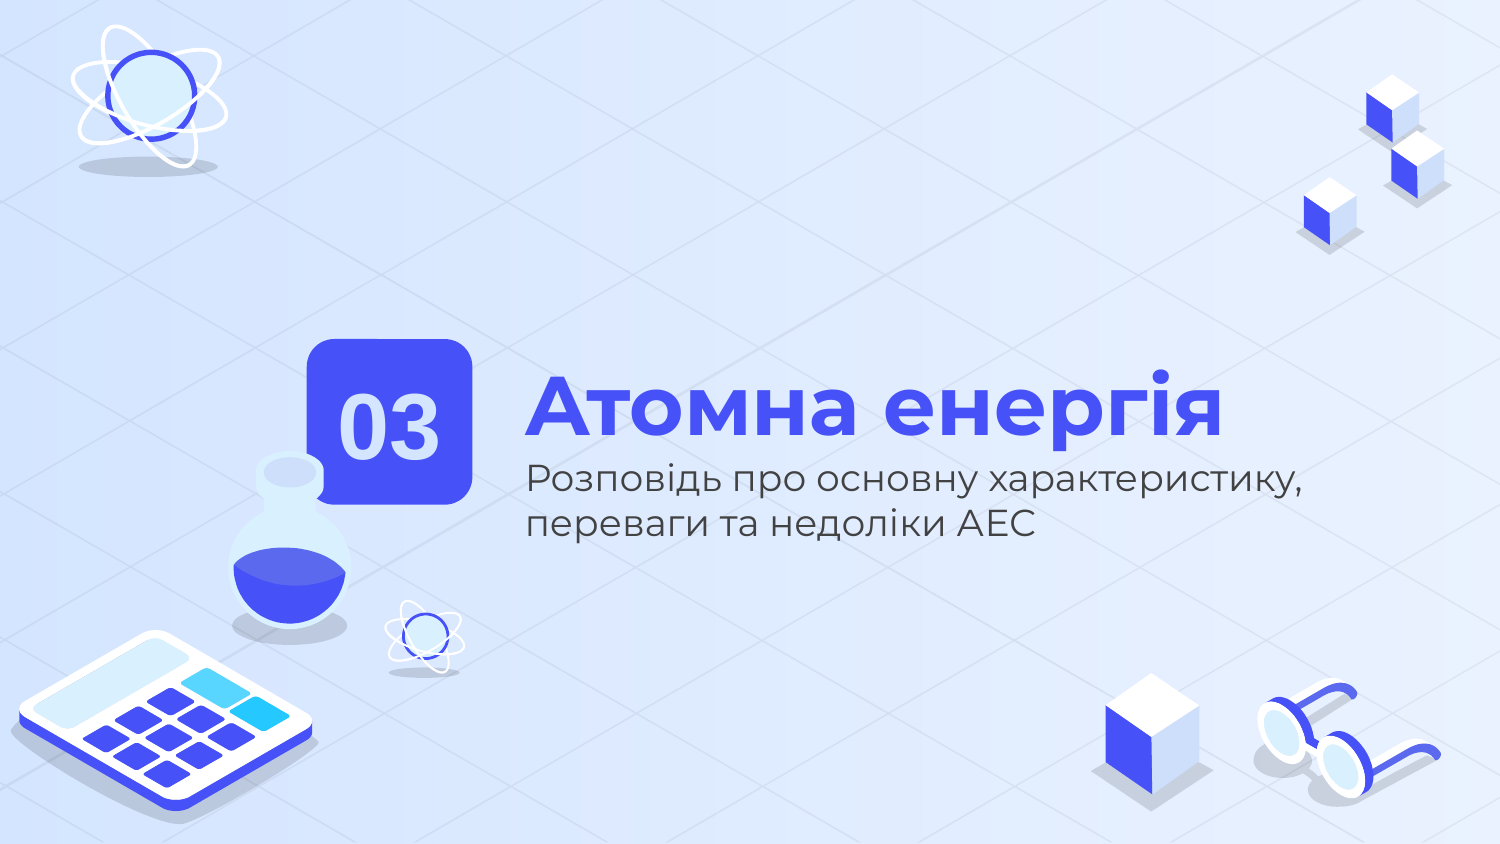

# Атомна енергія

03
Розповідь про основну характеристику, переваги та недоліки АЕС